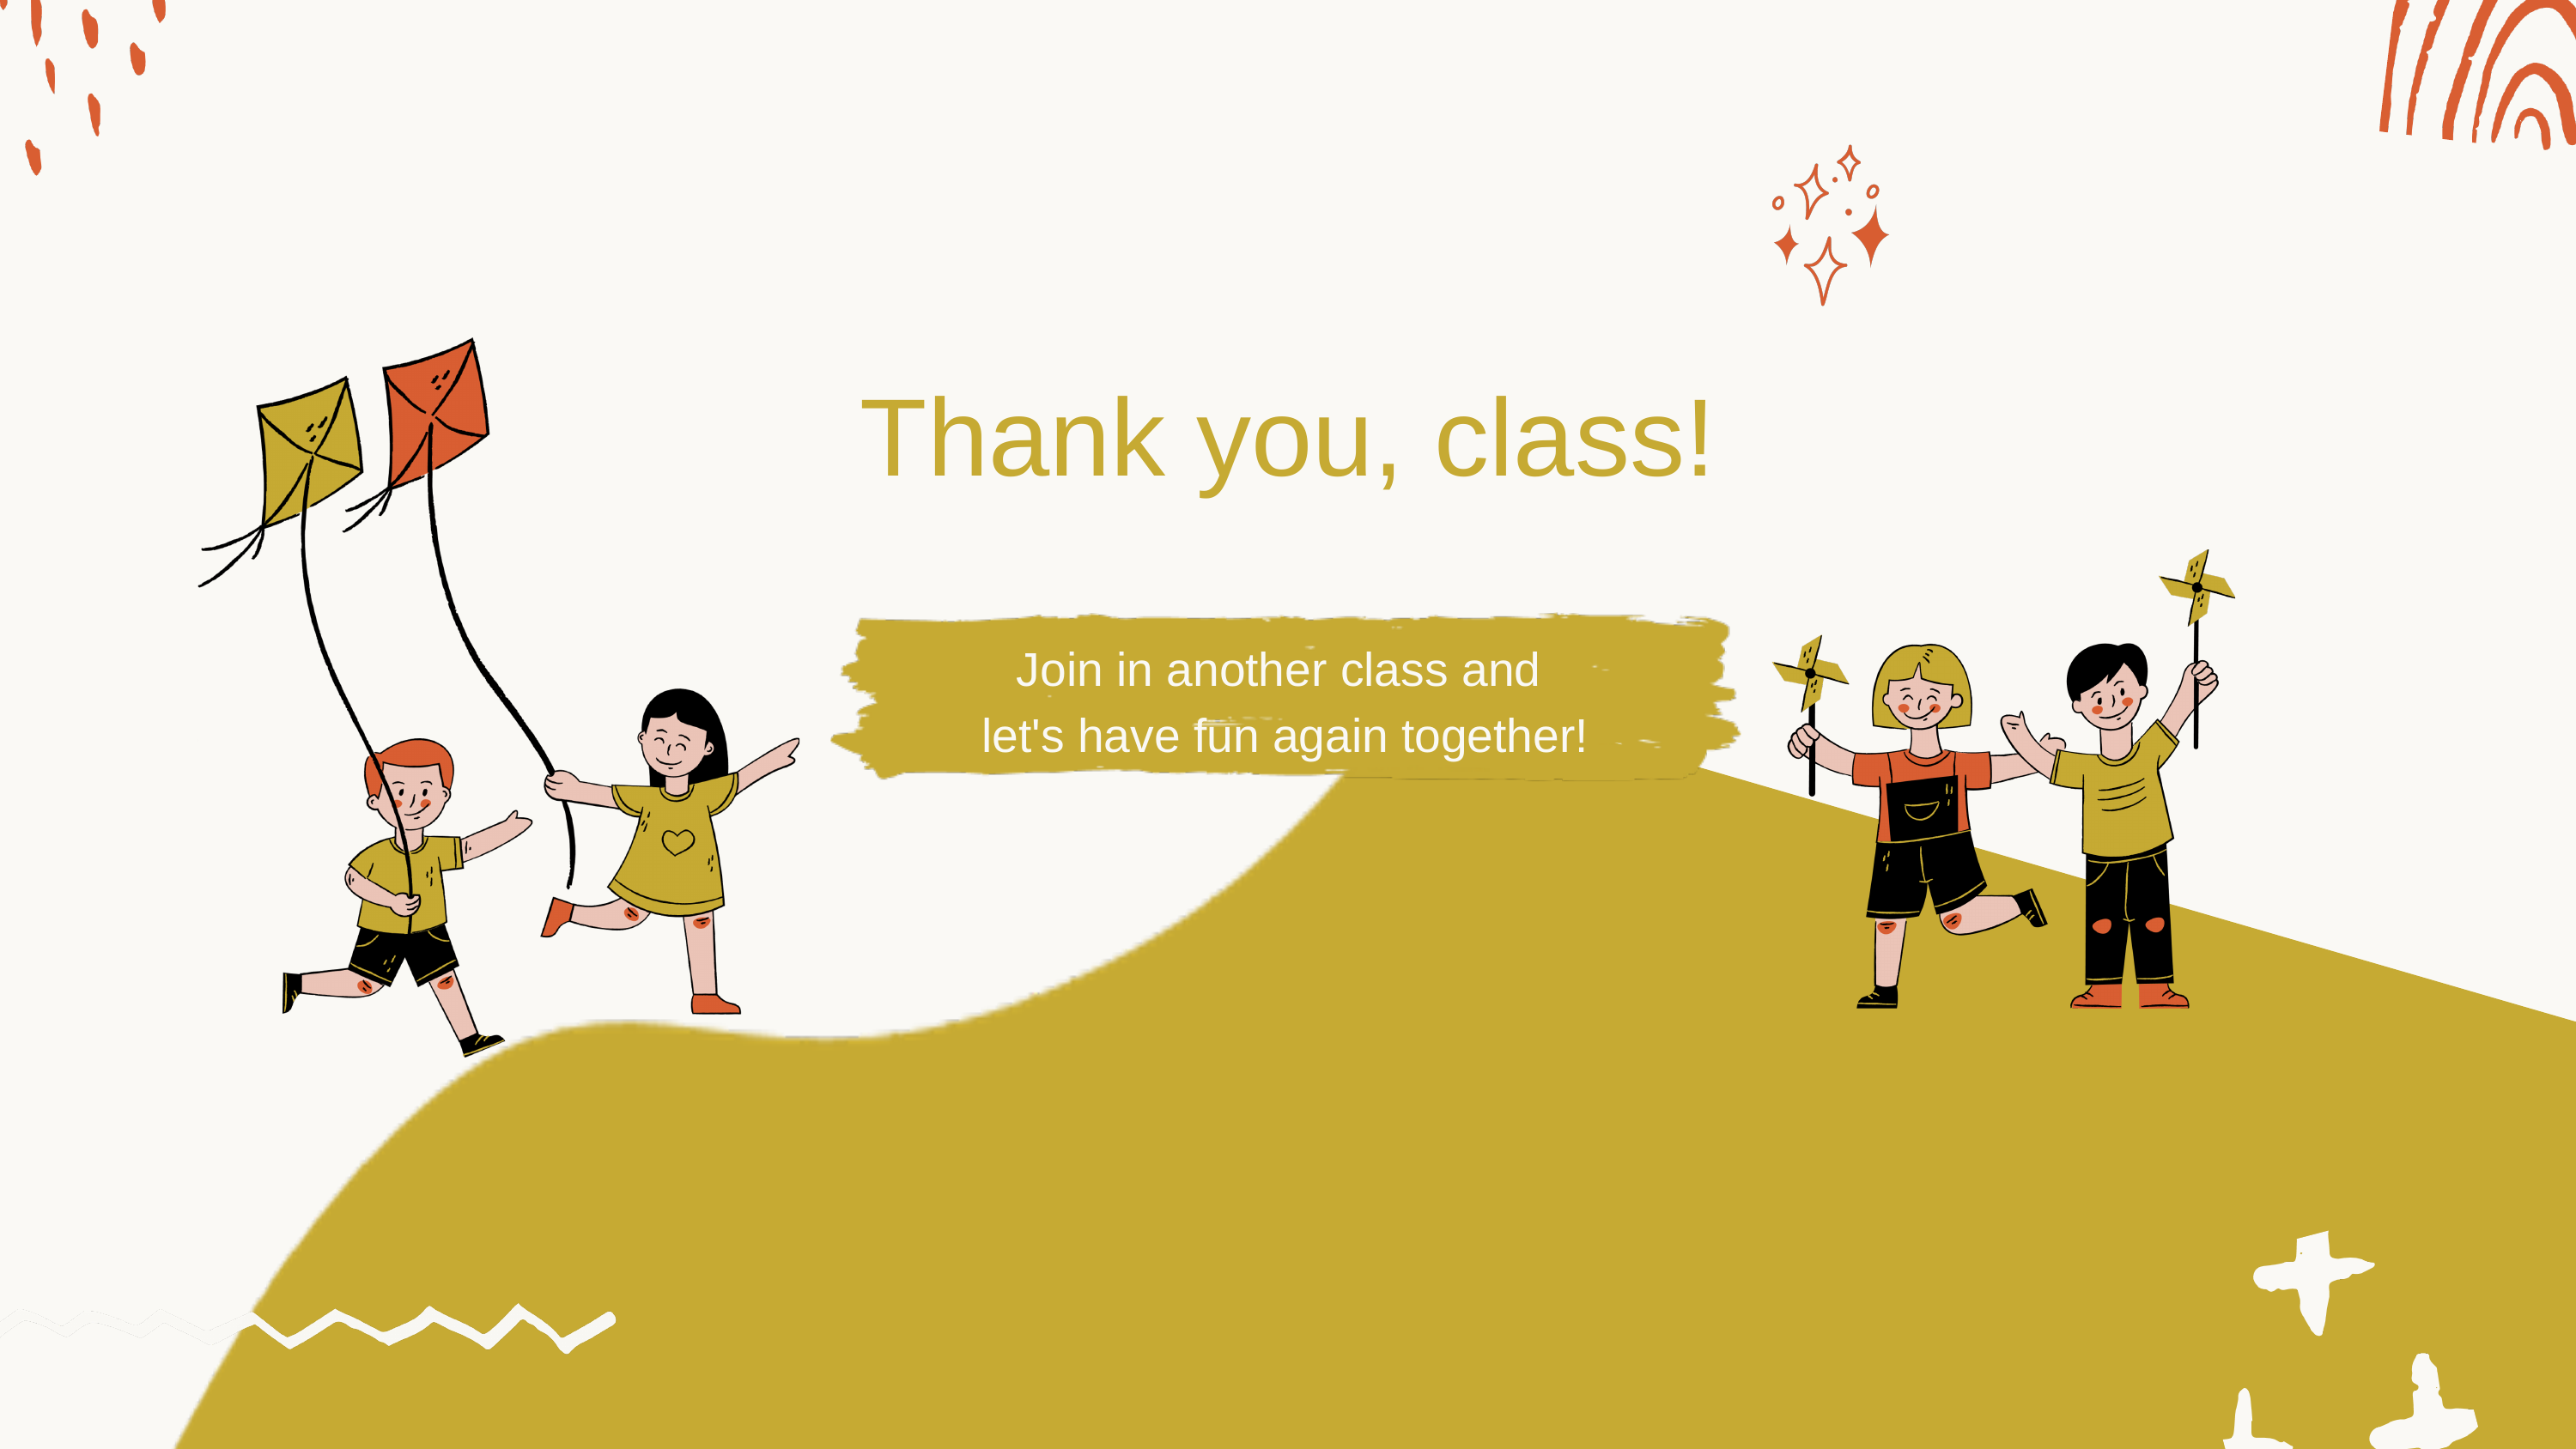

Thank you, class!

Join in another class and
let's have fun again together!